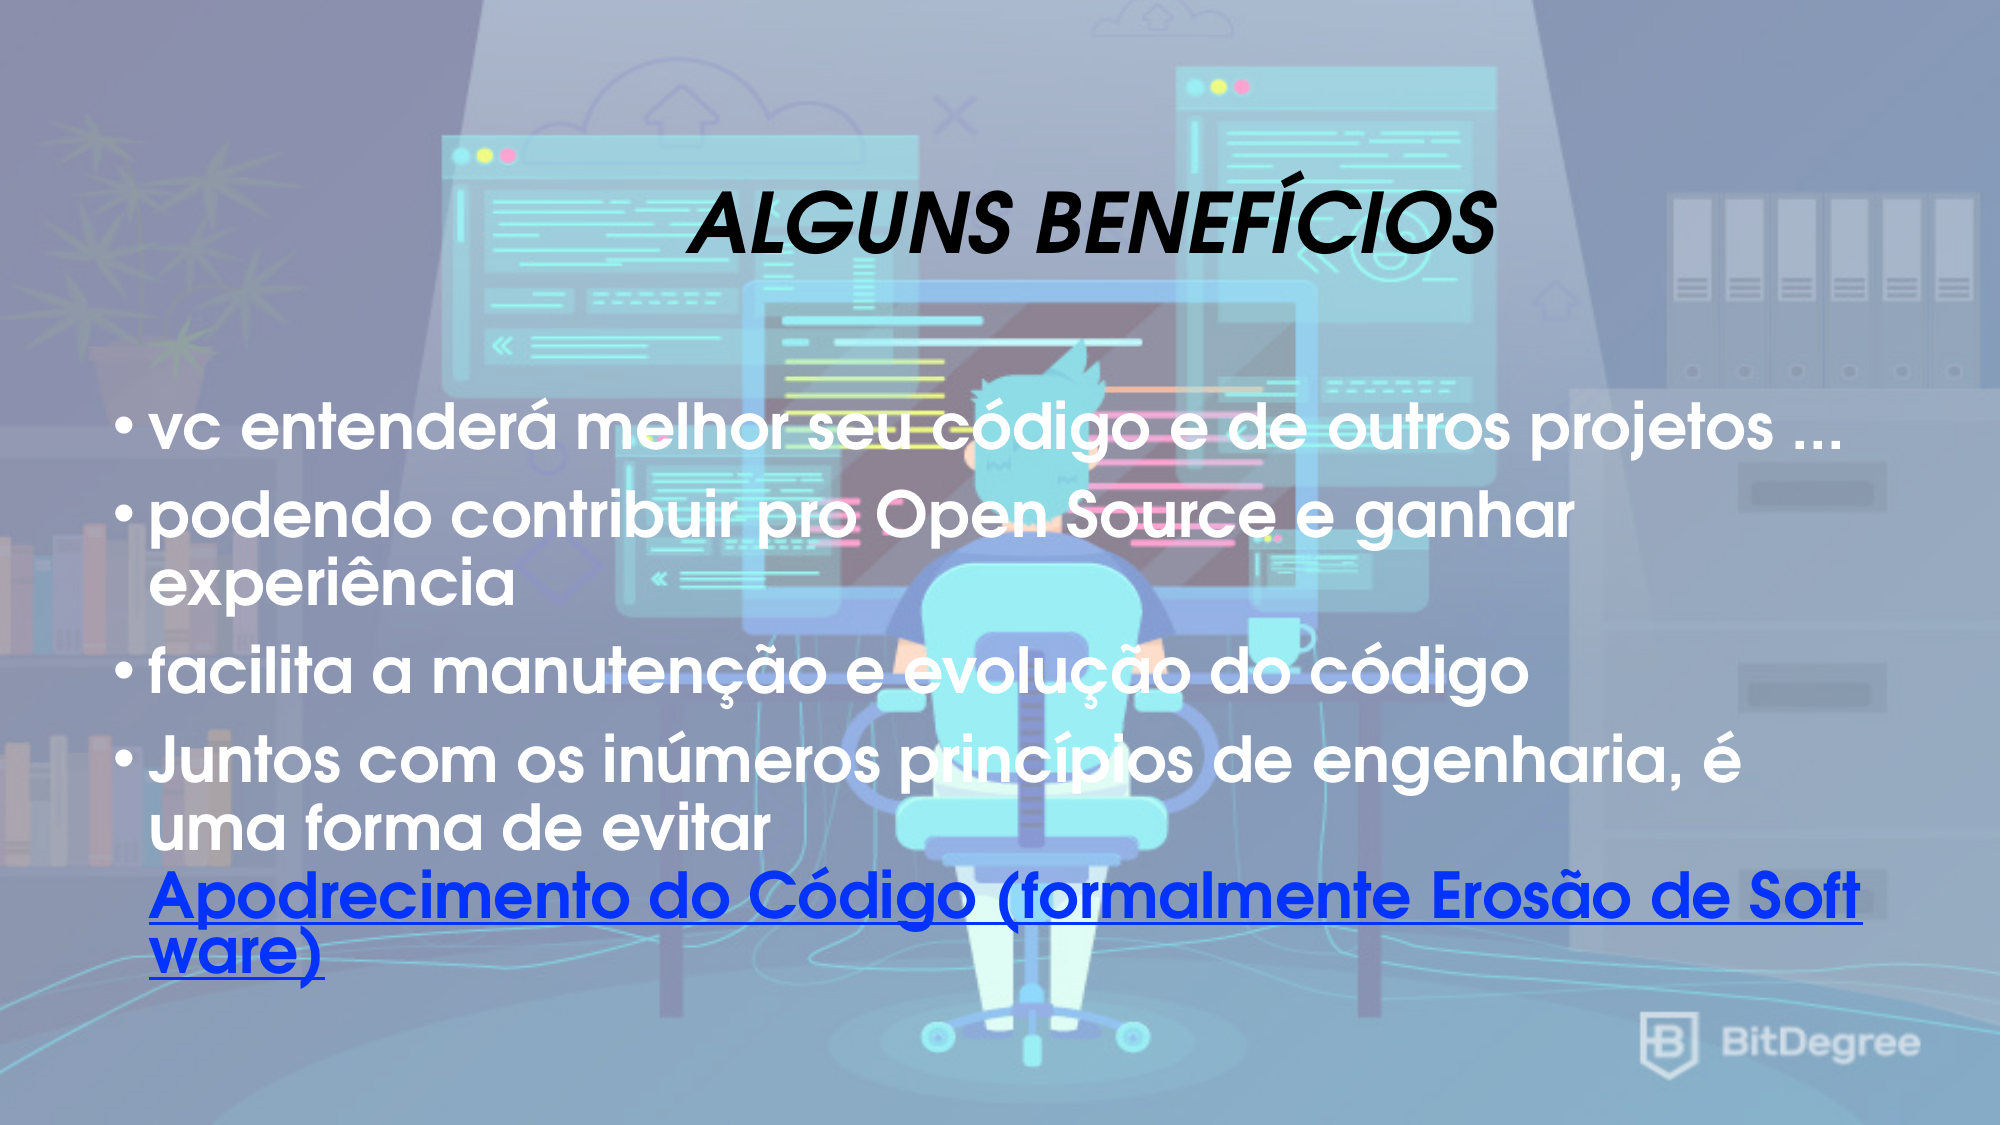

27
# Alguns benefícios
vc entenderá melhor seu código e de outros projetos ...
podendo contribuir pro Open Source e ganhar experiência
facilita a manutenção e evolução do código
Juntos com os inúmeros princípios de engenharia, é uma forma de evitar Apodrecimento do Código (formalmente Erosão de Software)